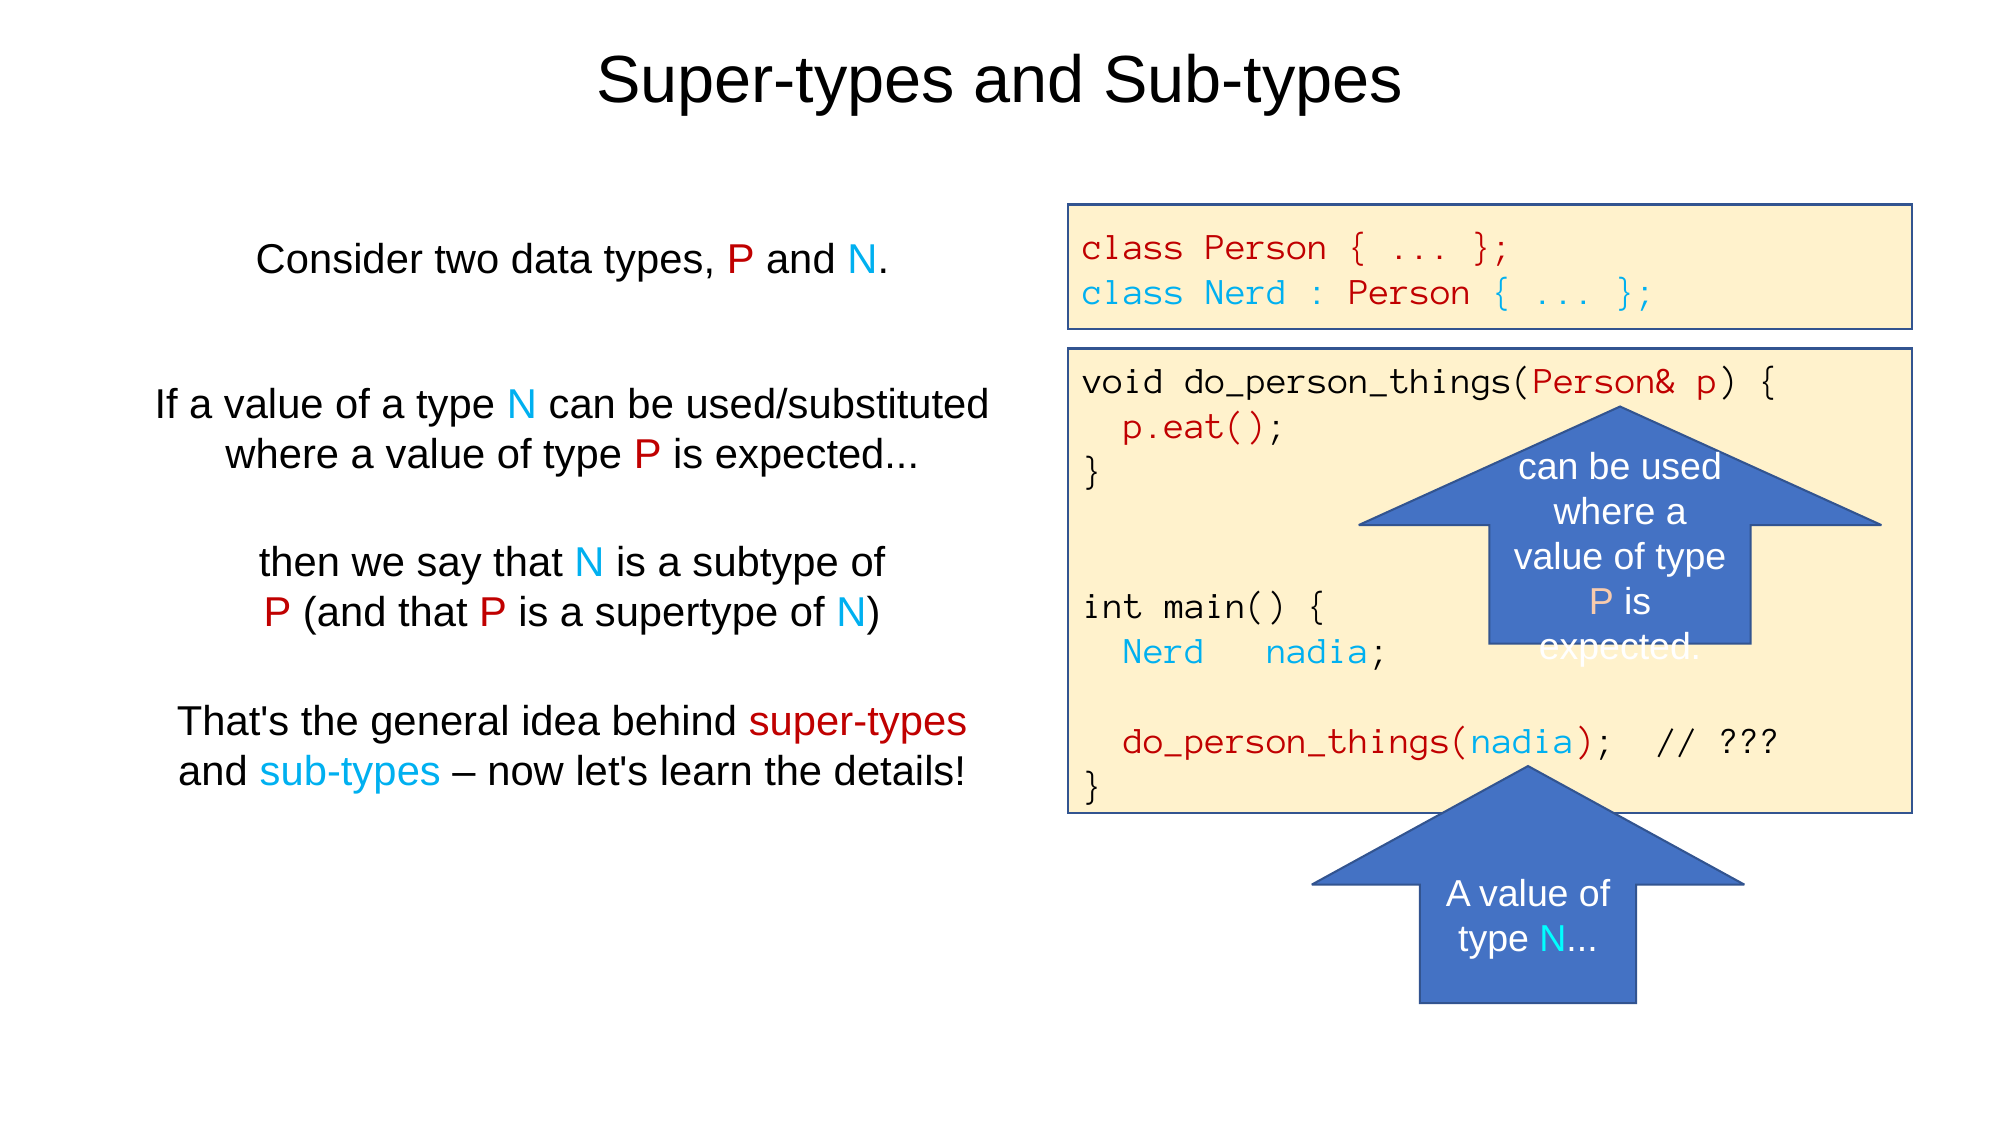

# Super-types and Sub-types
class Person { ... };
class Nerd : Person { ... };
Consider two data types, P and N.
void do_person_things(Person& p) {
  p.eat();
}

int main() {
  Nerd   nadia;

  do_person_things(nadia);  // ???
}
If a value of a type N can be used/substituted where a value of type P is expected...
can be used where a value of type P is expected.
then we say that N is a subtype of P (and that P is a supertype of N)
That's the general idea behind super-types and sub-types – now let's learn the details!
A value of type N...